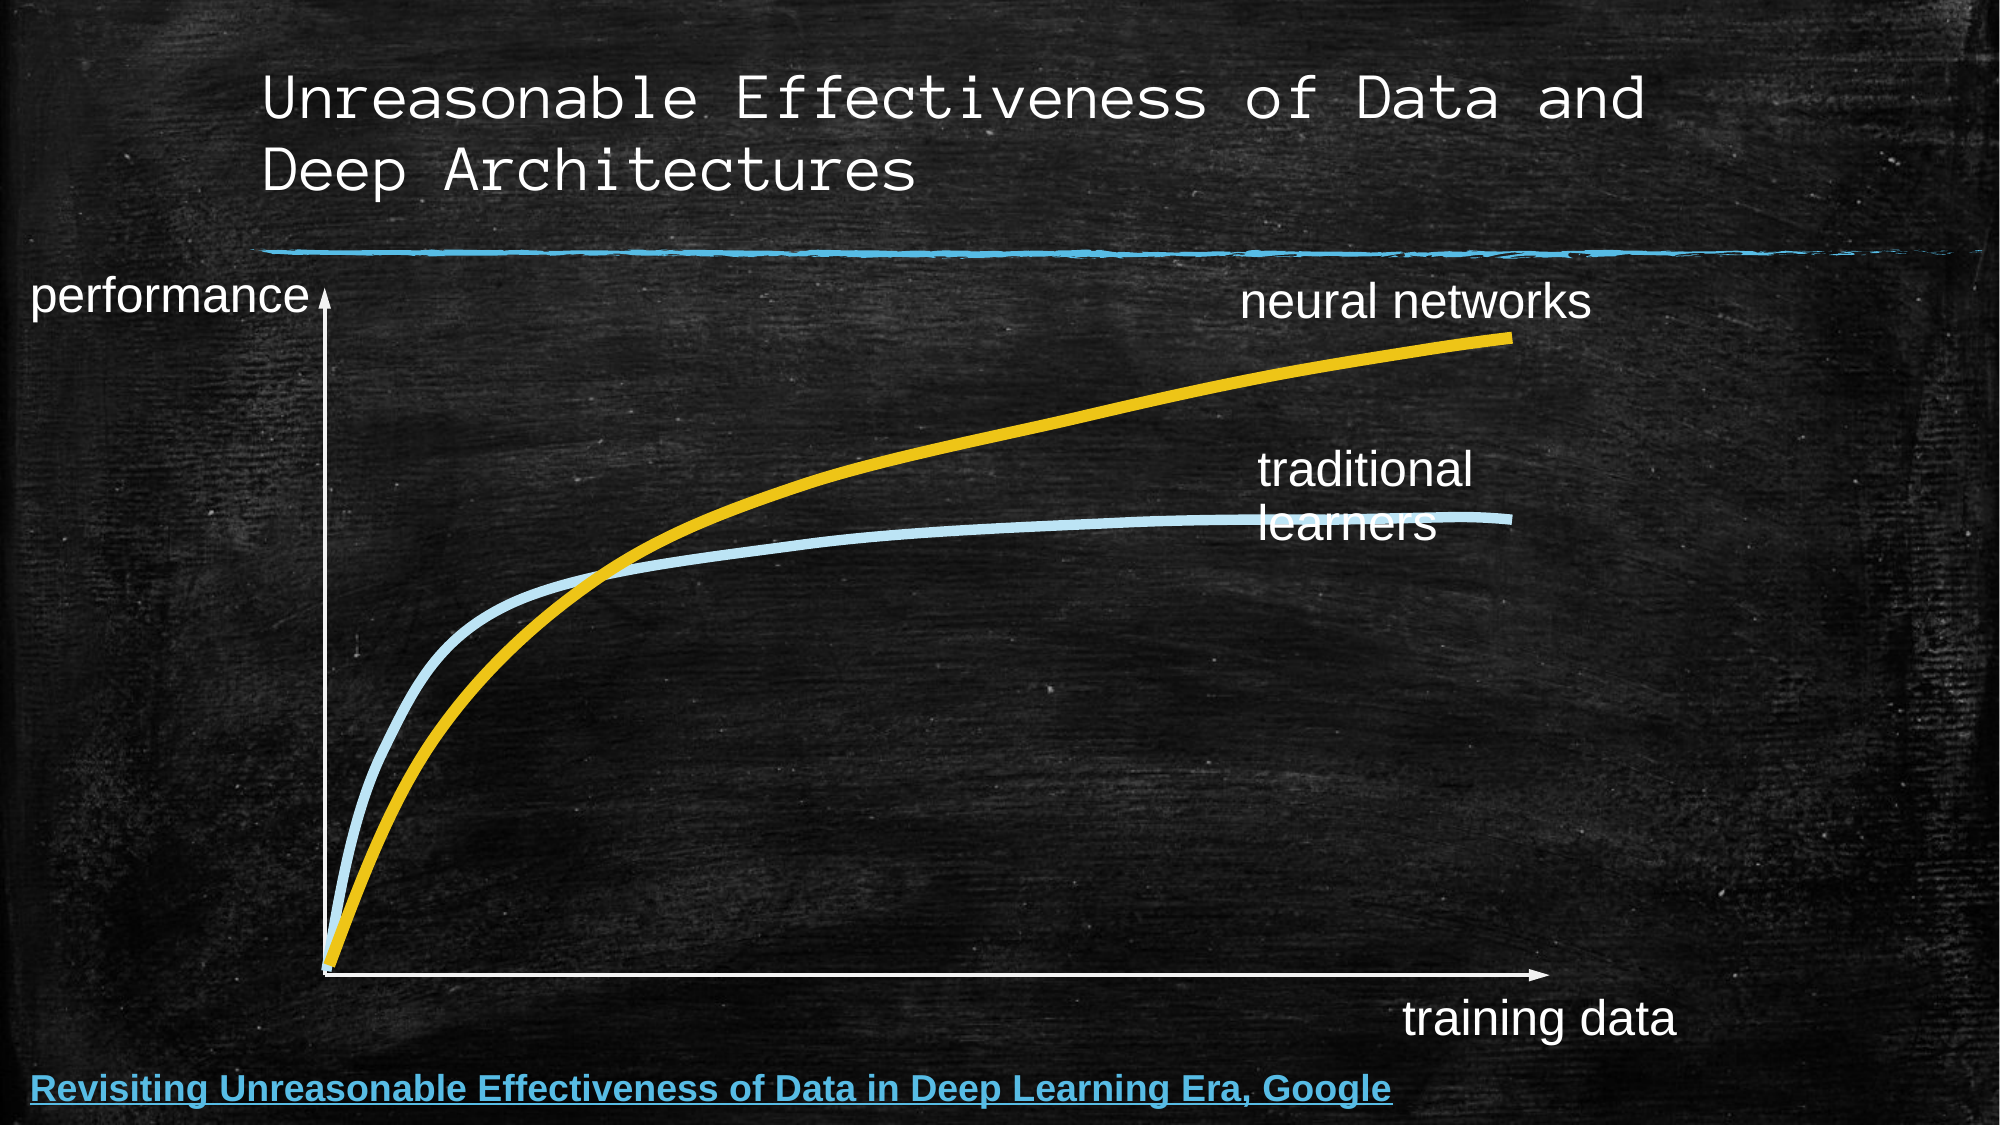

# Unreasonable Effectiveness of Data and Deep Architectures
performance
neural networks

traditional learners

training data
Revisiting Unreasonable Effectiveness of Data in Deep Learning Era, Google